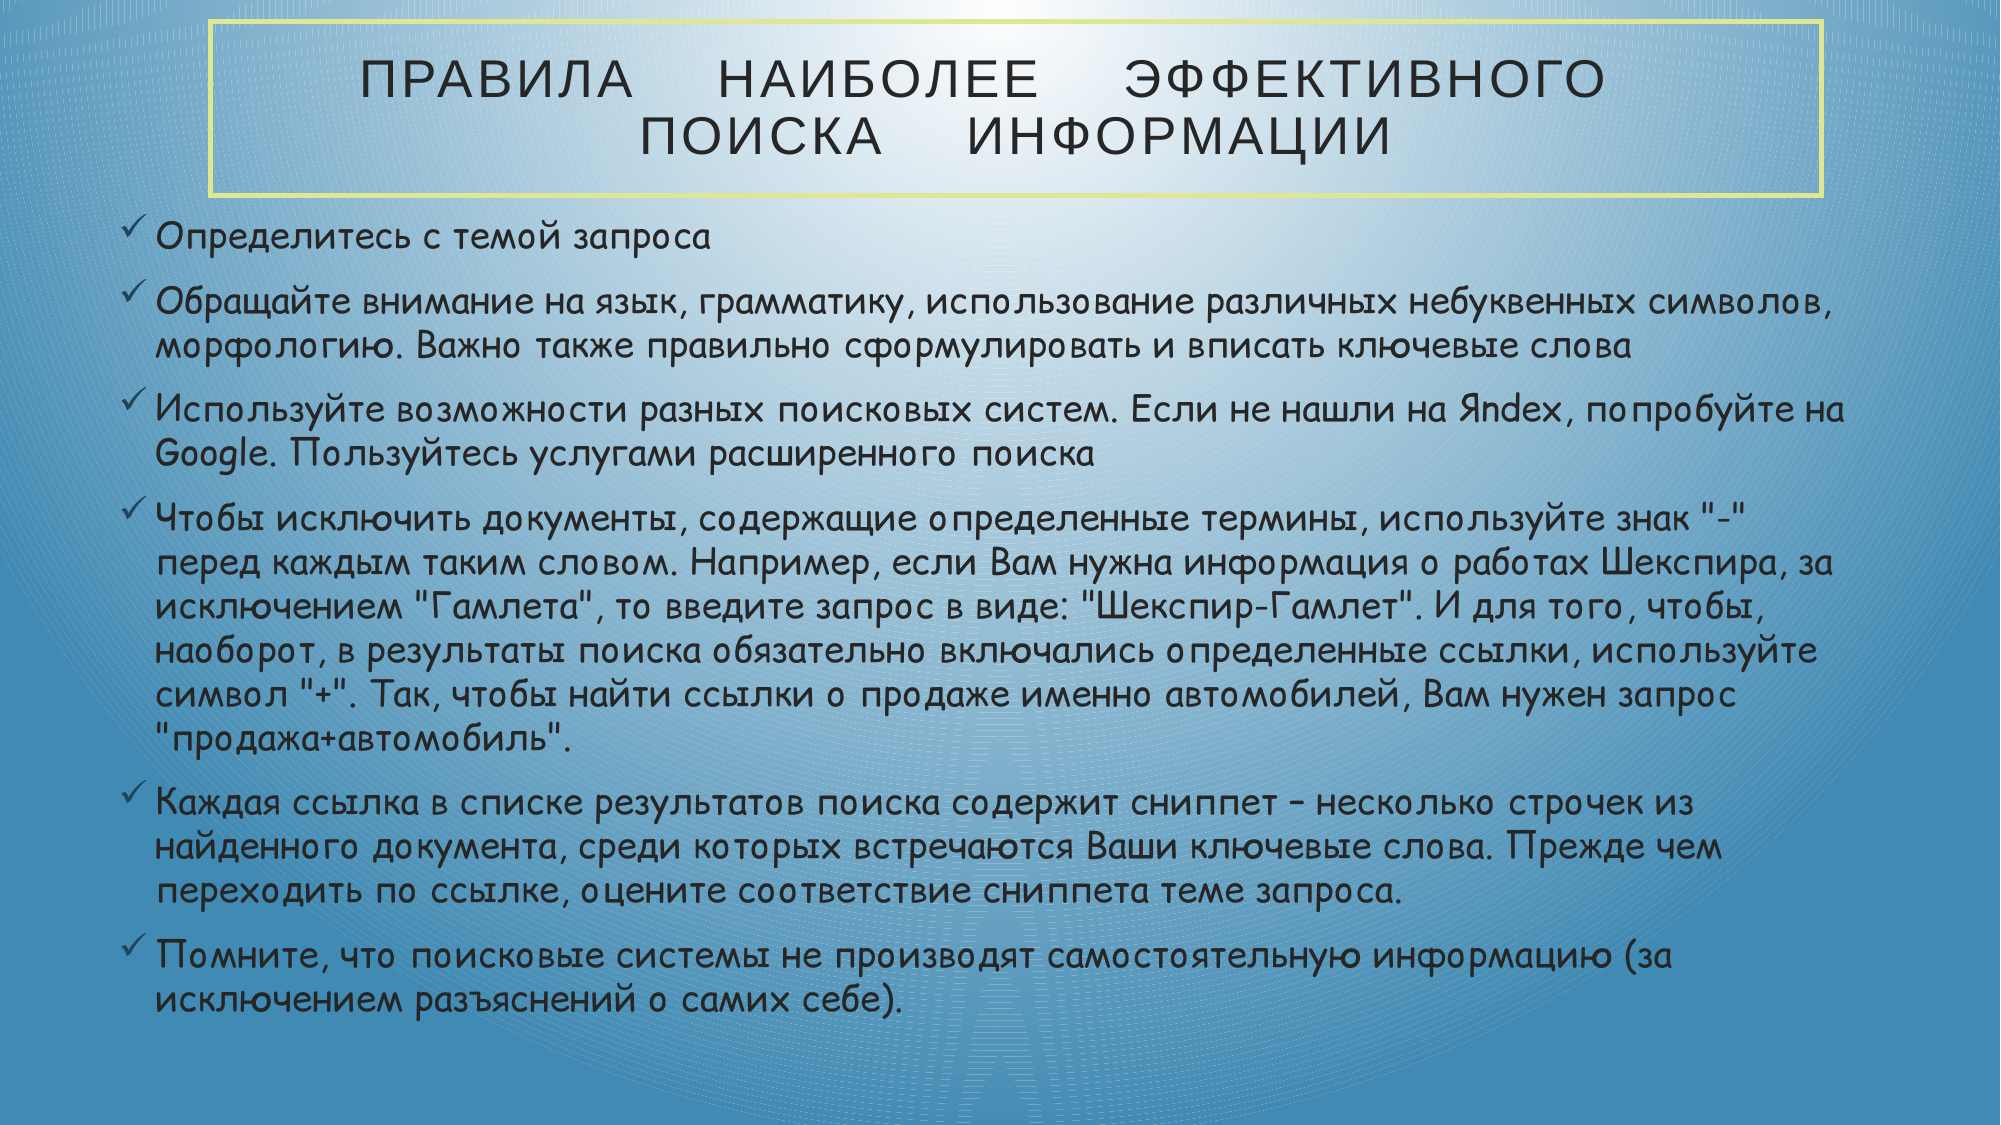

# Правила    наиболее    эффективного    поиска    информации
Определитесь с темой запроса
Обращайте внимание на язык, грамматику, использование различных небуквенных символов, морфологию. Важно также правильно сформулировать и вписать ключевые слова
Используйте возможности разных поисковых систем. Если не нашли на Яndex, попробуйте на Google. Пользуйтесь услугами расширенного поиска
Чтобы исключить документы, содержащие определенные термины, используйте знак "-" перед каждым таким словом. Например, если Вам нужна информация о работах Шекспира, за исключением "Гамлета", то введите запрос в виде: "Шекспир-Гамлет". И для того, чтобы, наоборот, в результаты поиска обязательно включались определенные ссылки, используйте символ "+". Так, чтобы найти ссылки о продаже именно автомобилей, Вам нужен запрос "продажа+автомобиль".
Каждая ссылка в списке результатов поиска содержит сниппет – несколько строчек из найденного документа, среди которых встречаются Ваши ключевые слова. Прежде чем переходить по ссылке, оцените соответствие сниппета теме запроса.
Помните, что поисковые системы не производят самостоятельную информацию (за исключением разъяснений о самих себе).